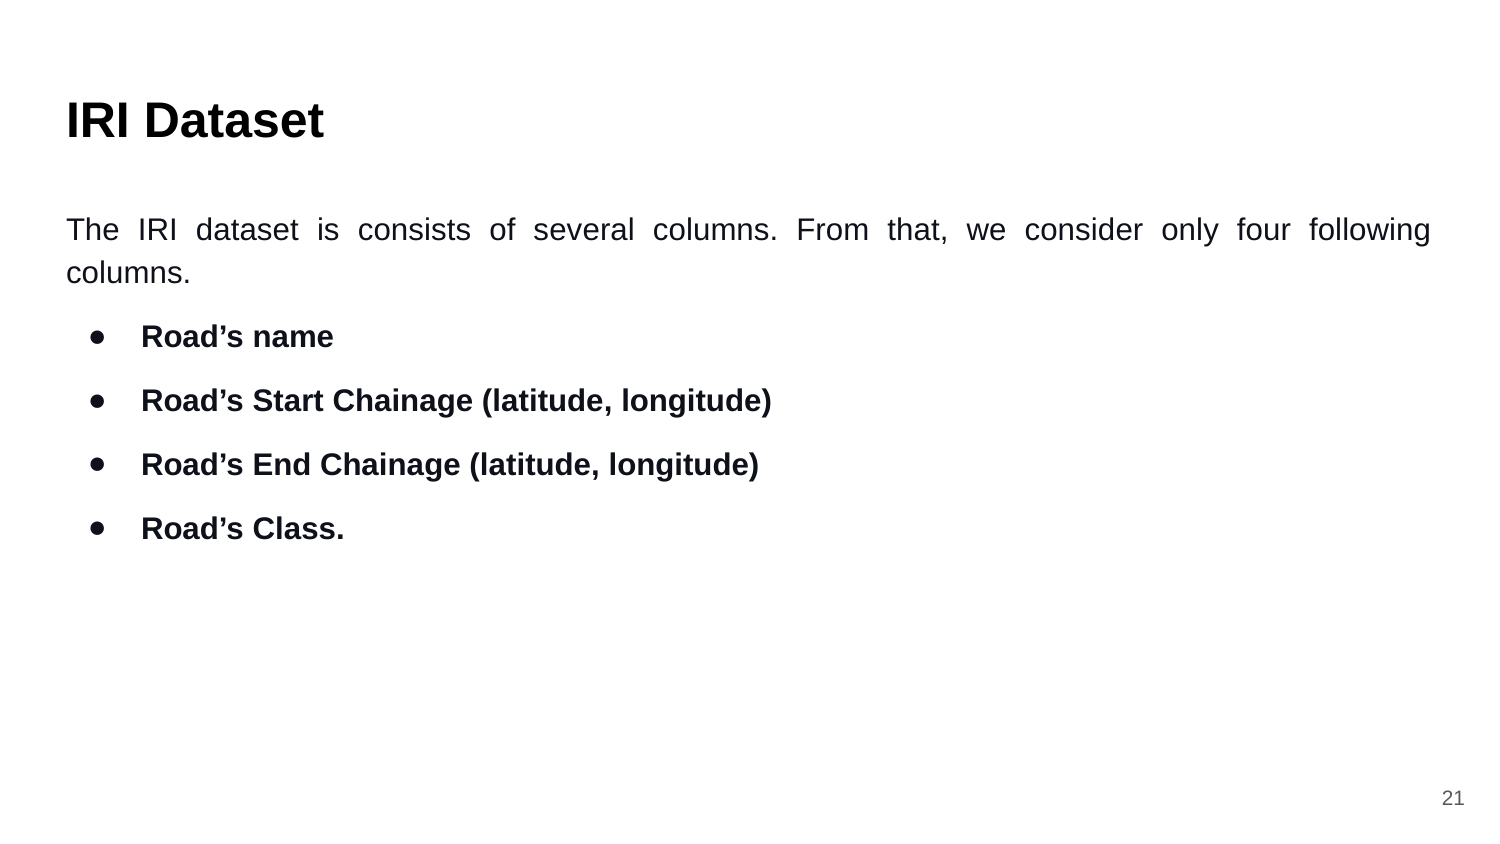

# IRI Dataset
The IRI dataset is consists of several columns. From that, we consider only four following columns.
Road’s name
Road’s Start Chainage (latitude, longitude)
Road’s End Chainage (latitude, longitude)
Road’s Class.

21